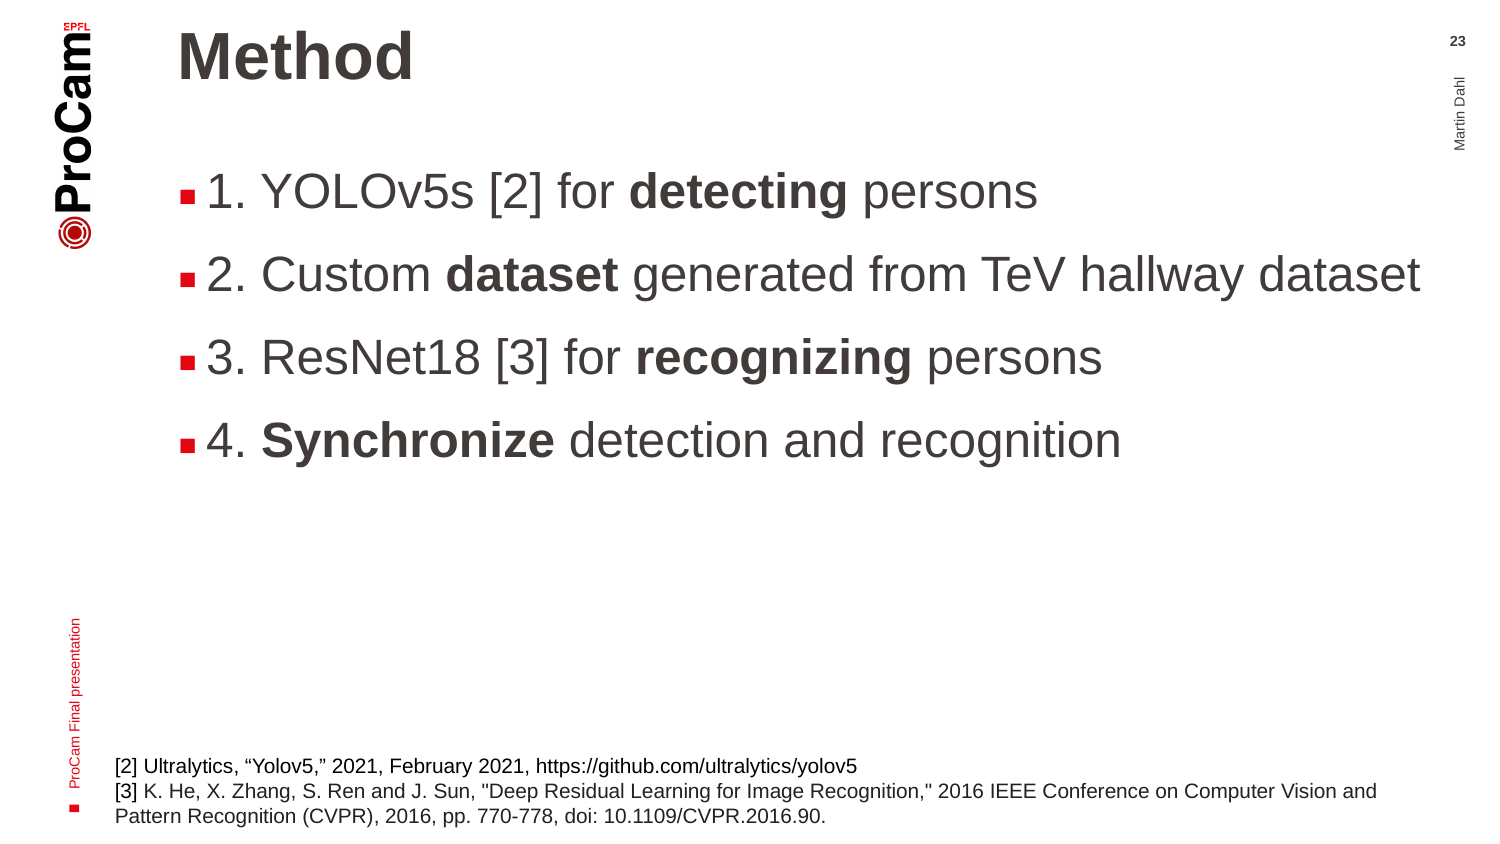

# Method
23
1. YOLOv5s [2] for detecting persons
2. Custom dataset generated from TeV hallway dataset
3. ResNet18 [3] for recognizing persons
4. Synchronize detection and recognition

Martin Dahl
ProCam Final presentation
[2] Ultralytics, “Yolov5,” 2021, February 2021, https://github.com/ultralytics/yolov5
[3] K. He, X. Zhang, S. Ren and J. Sun, "Deep Residual Learning for Image Recognition," 2016 IEEE Conference on Computer Vision and Pattern Recognition (CVPR), 2016, pp. 770-778, doi: 10.1109/CVPR.2016.90.